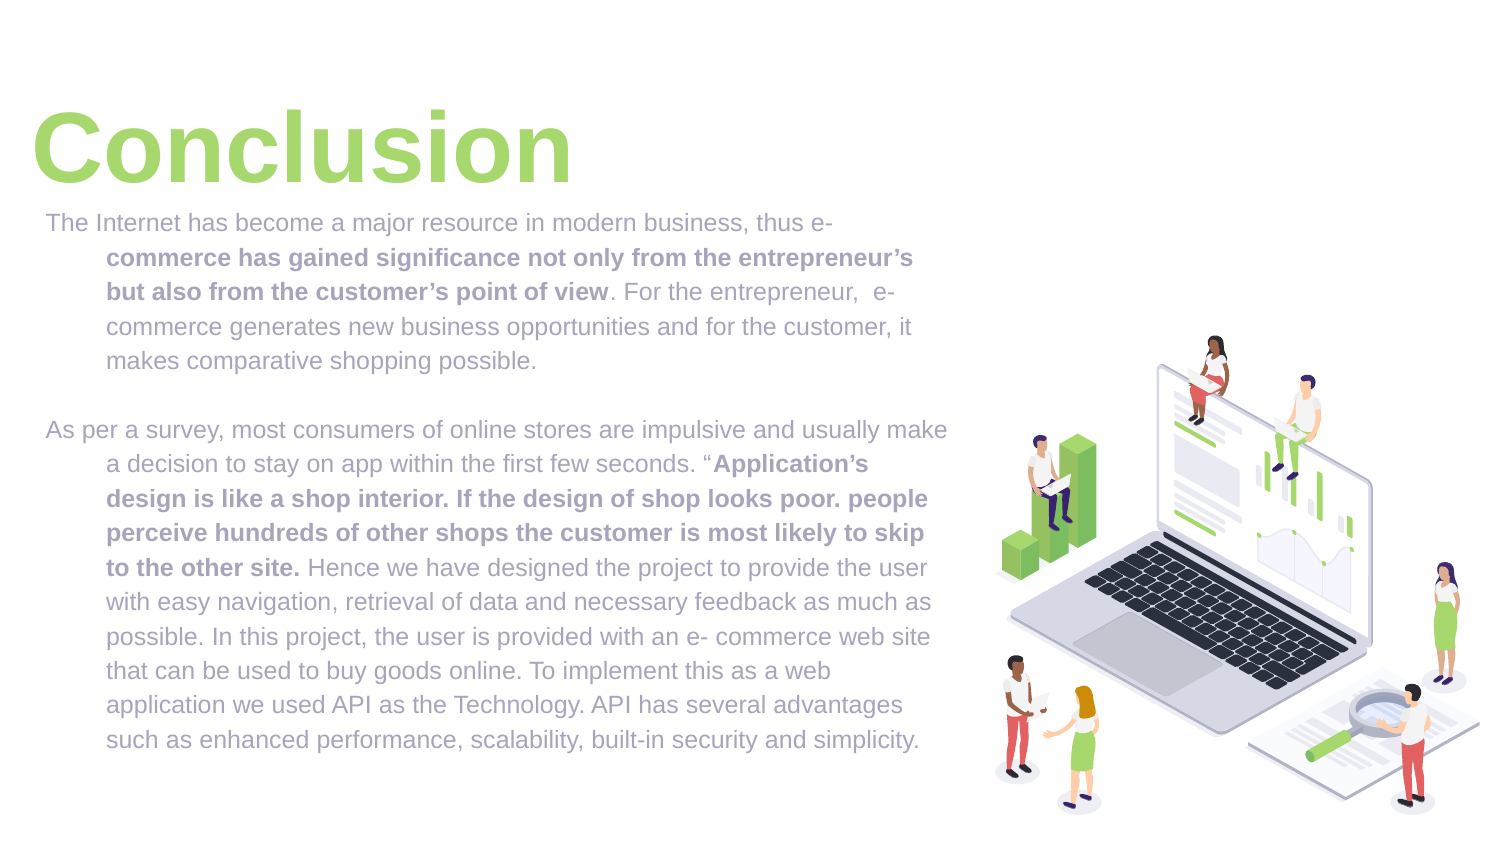

# Conclusion
The Internet has become a major resource in modern business, thus e-commerce has gained significance not only from the entrepreneur’s but also from the customer’s point of view. For the entrepreneur,  e-commerce generates new business opportunities and for the customer, it makes comparative shopping possible.

As per a survey, most consumers of online stores are impulsive and usually make a decision to stay on app within the first few seconds. “Application’s design is like a shop interior. If the design of shop looks poor. people perceive hundreds of other shops the customer is most likely to skip to the other site. Hence we have designed the project to provide the user with easy navigation, retrieval of data and necessary feedback as much as possible. In this project, the user is provided with an e- commerce web site that can be used to buy goods online. To implement this as a web application we used API as the Technology. API has several advantages such as enhanced performance, scalability, built-in security and simplicity.